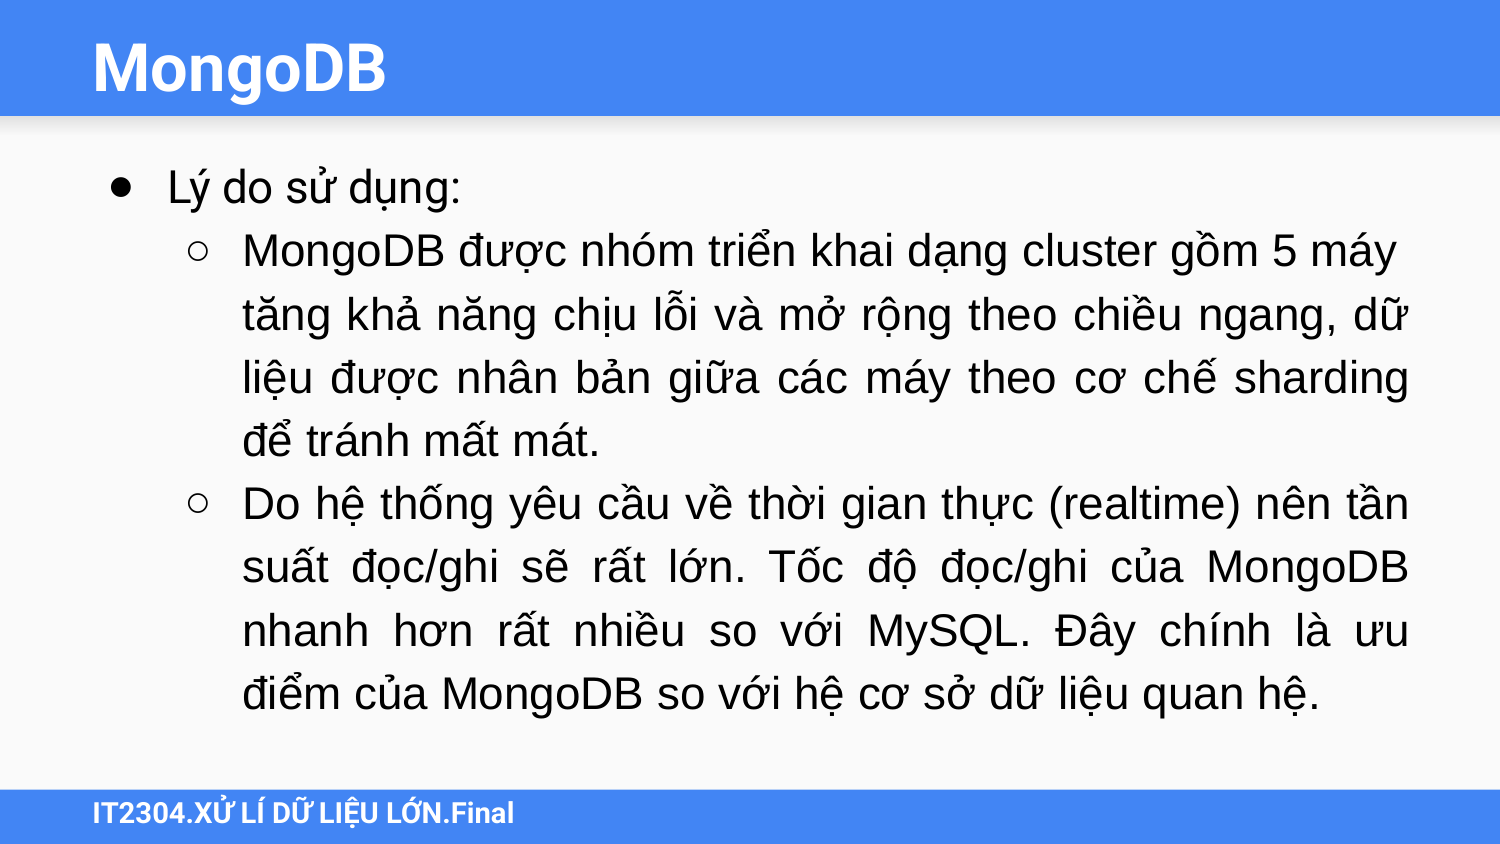

# MongoDB
Lý do sử dụng:
MongoDB được nhóm triển khai dạng cluster gồm 5 máy  tăng khả năng chịu lỗi và mở rộng theo chiều ngang, dữ liệu được nhân bản giữa các máy theo cơ chế sharding để tránh mất mát.
Do hệ thống yêu cầu về thời gian thực (realtime) nên tần suất đọc/ghi sẽ rất lớn. Tốc độ đọc/ghi của MongoDB nhanh hơn rất nhiều so với MySQL. Đây chính là ưu điểm của MongoDB so với hệ cơ sở dữ liệu quan hệ.